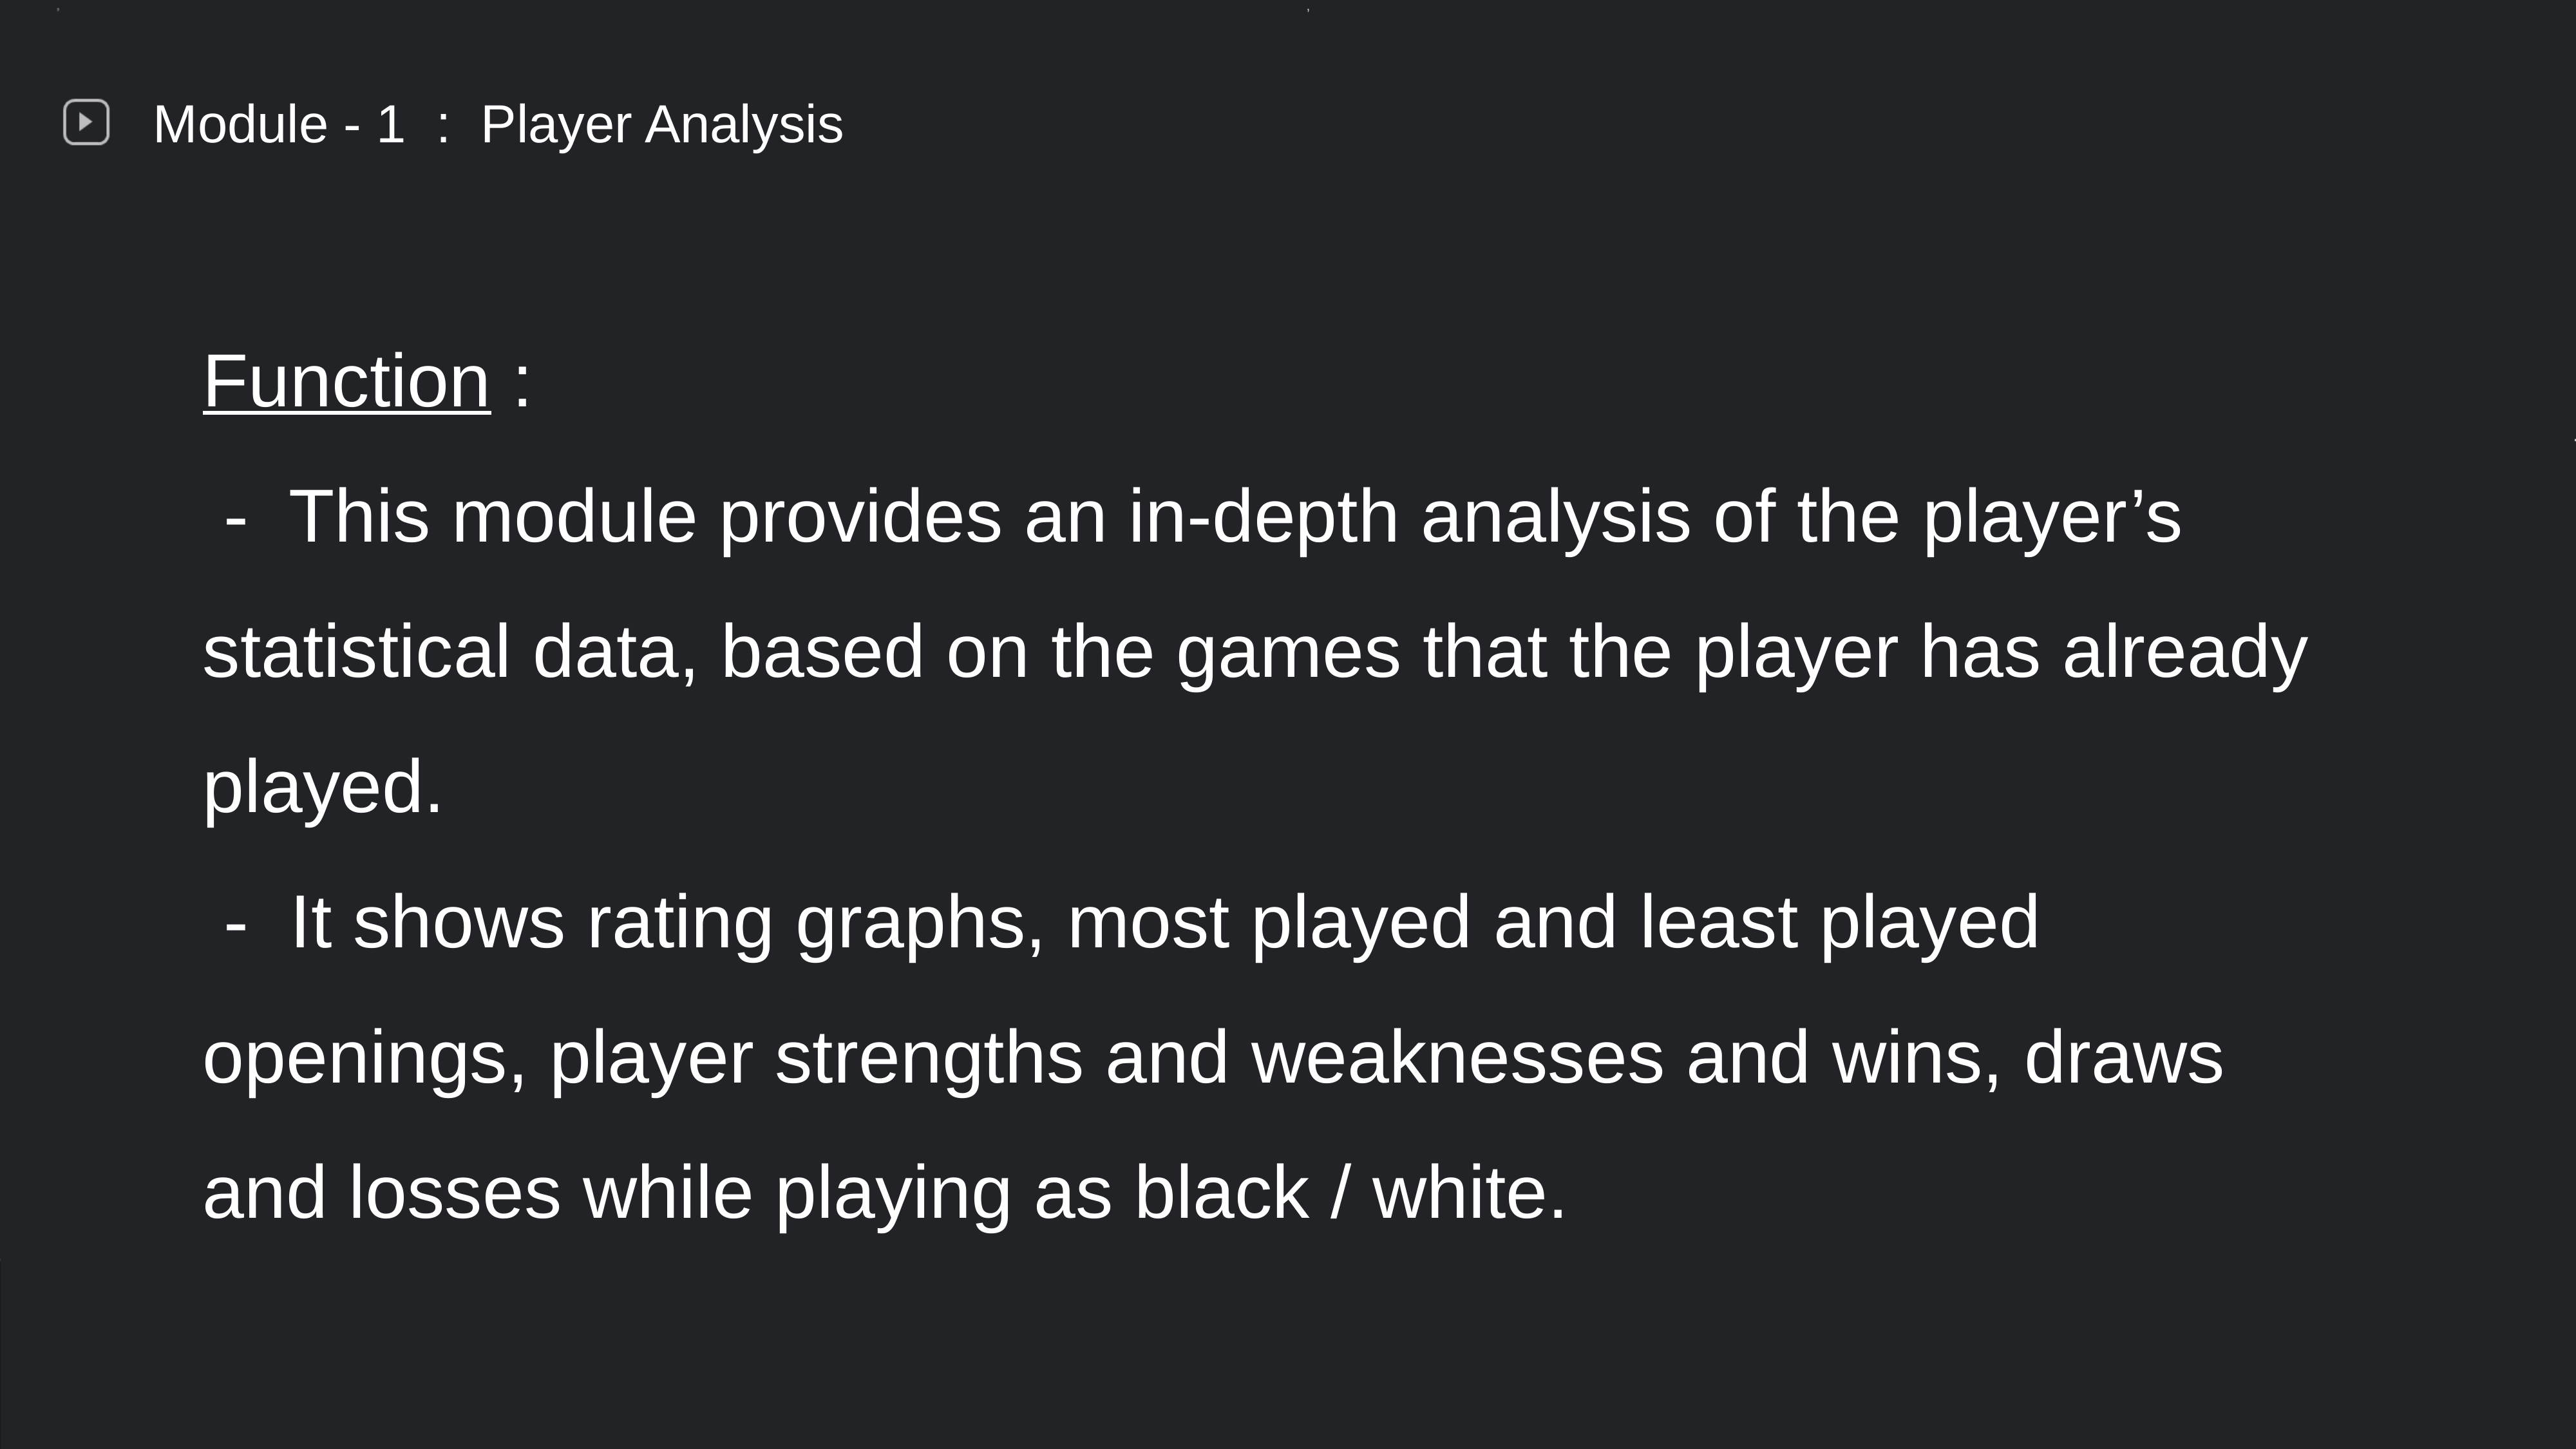

,

Module - 1  :  Player Analysis
Function :
 -  This module provides an in-depth analysis of the player’s statistical data, based on the games that the player has already played.
 -  It shows rating graphs, most played and least played openings, player strengths and weaknesses and wins, draws and losses while playing as black / white.